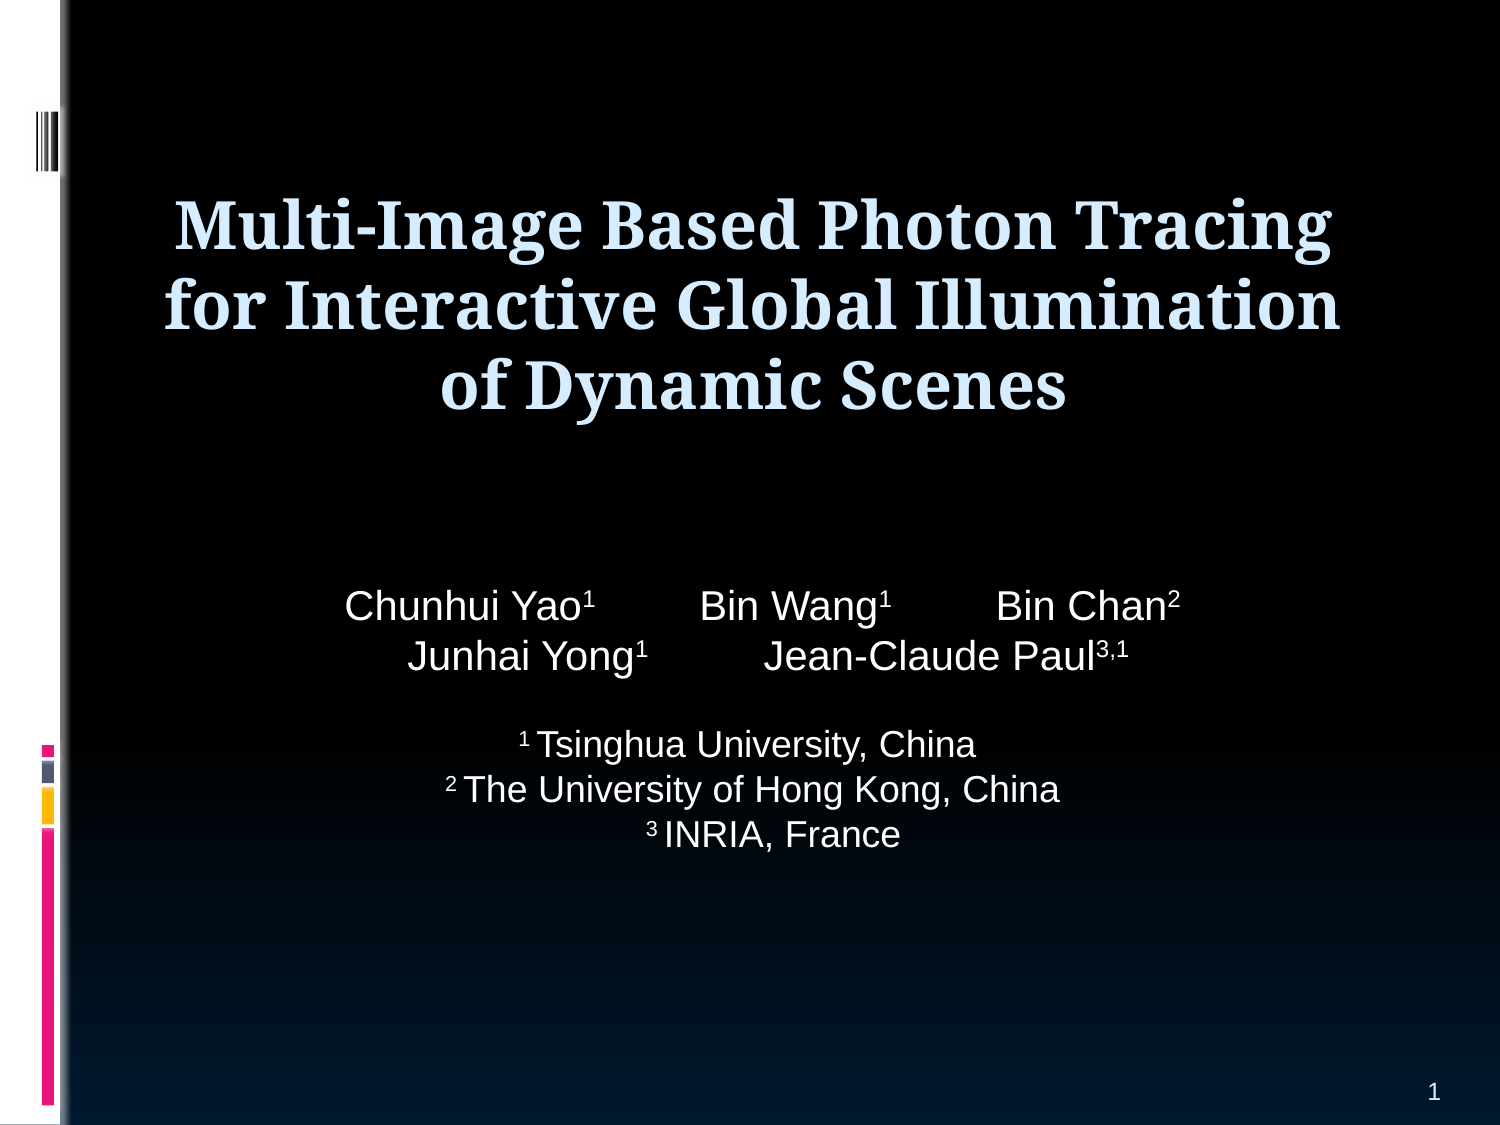

# Multi-Image Based Photon Tracing for Interactive Global Illumination of Dynamic Scenes
Chunhui Yao1         Bin Wang1         Bin Chan2
Junhai Yong1          Jean-Claude Paul3,1

1 Tsinghua University, China
2 The University of Hong Kong, China
 3 INRIA, France
1